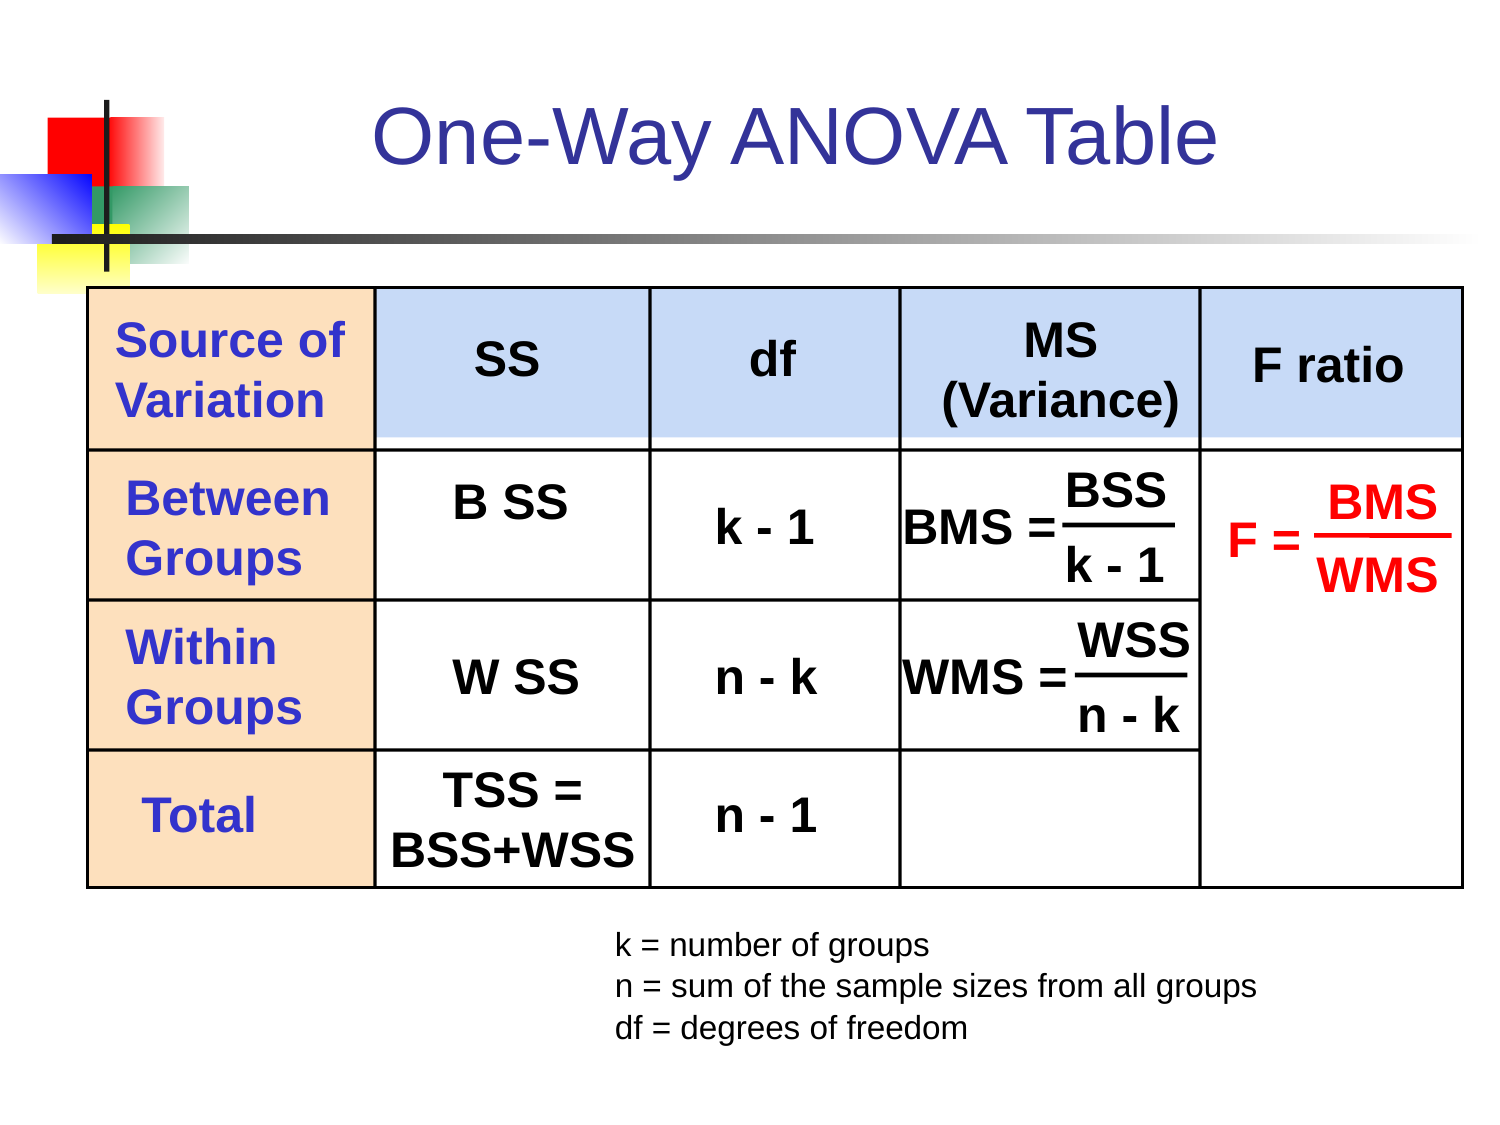

One-Way ANOVA Table

Source of Variation
MS
(Variance)
SS
df
F ratio

BSS
Between Groups
B SS
BMS
k - 1
BMS =
F =
k - 1

WMS

WSS
Within Groups
W SS
n - k
WMS =
n - k

TSS =
BSS+WSS
Total
n - 1
k = number of groups
n = sum of the sample sizes from all groups
df = degrees of freedom